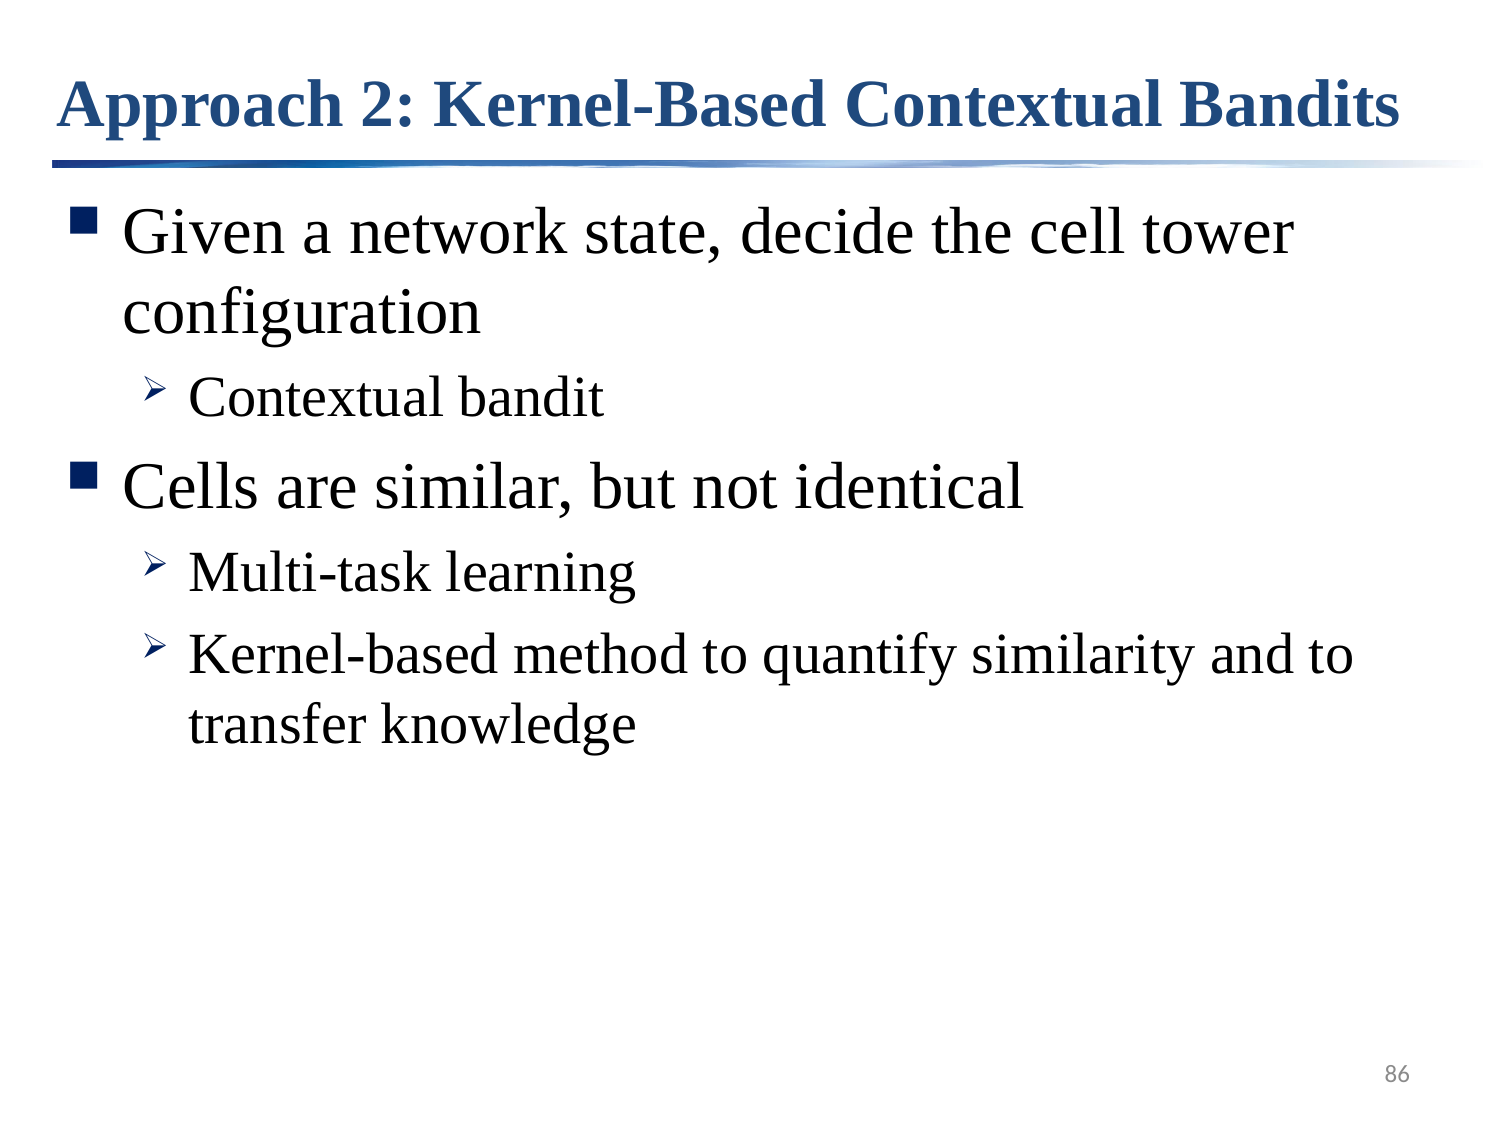

# Approach 2: Kernel-Based Contextual Bandits
Given a network state, decide the cell tower configuration
Contextual bandit
Cells are similar, but not identical
Multi-task learning
Kernel-based method to quantify similarity and to transfer knowledge
86